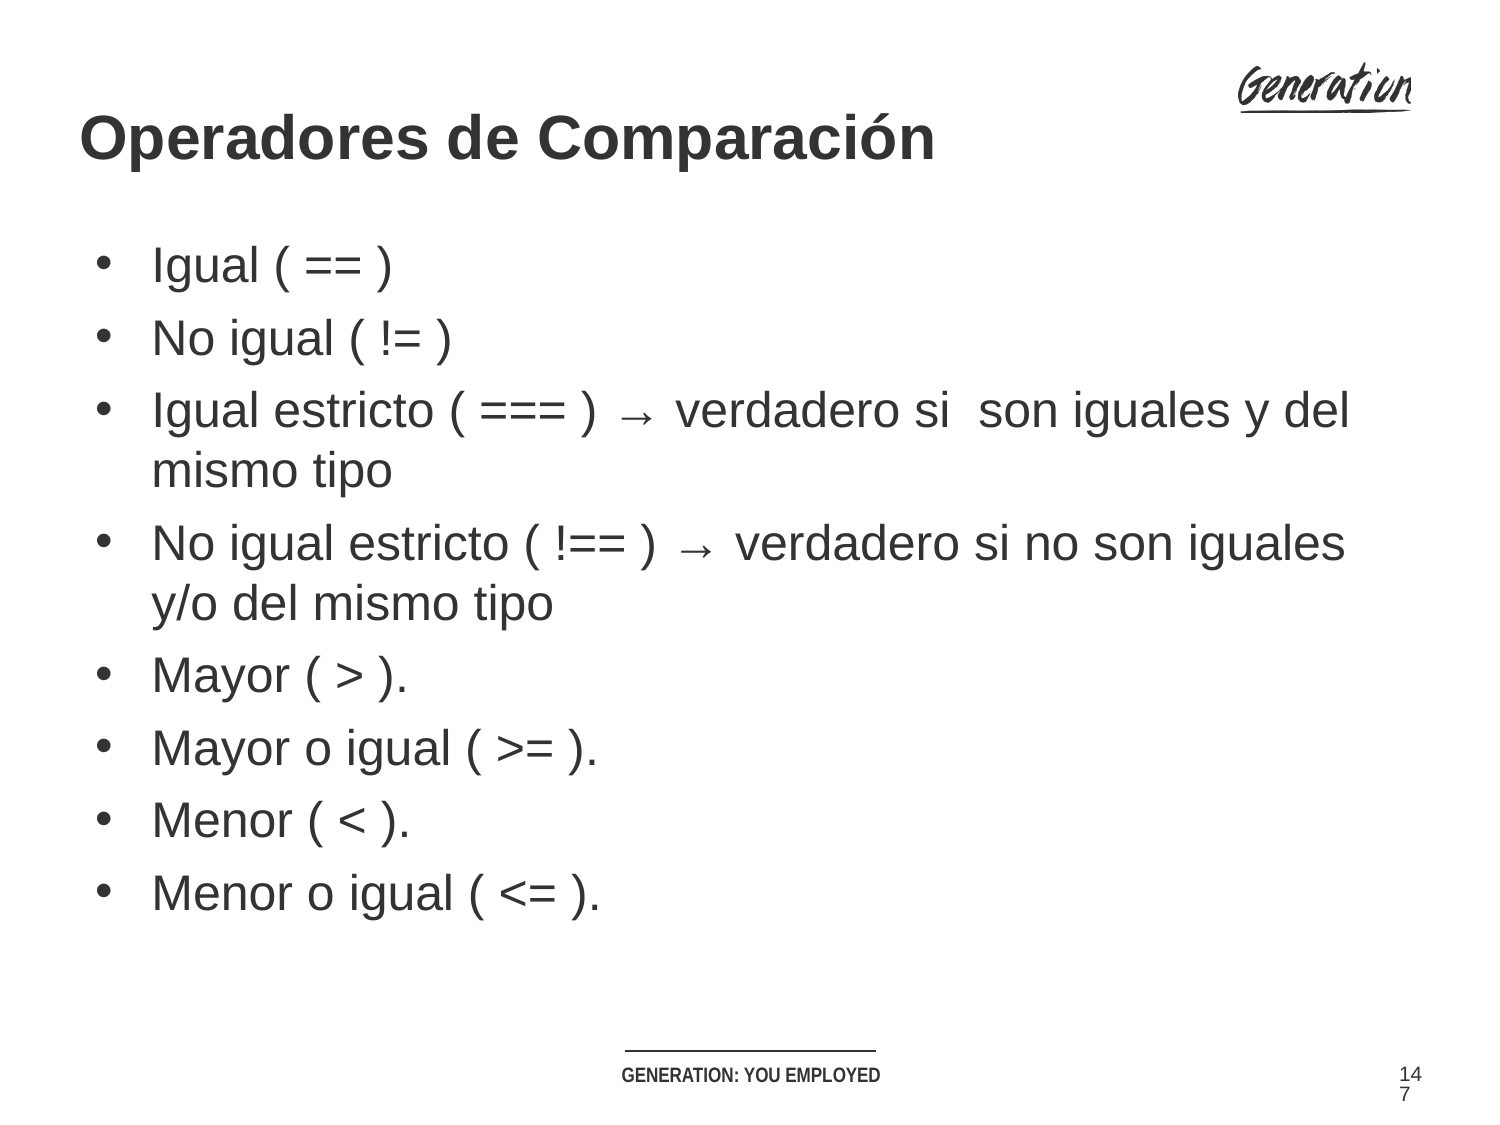

Operadores de Comparación
Igual ( == )
No igual ( != )
Igual estricto ( === ) → verdadero si  son iguales y del mismo tipo
No igual estricto ( !== ) → verdadero si no son iguales y/o del mismo tipo
Mayor ( > ).
Mayor o igual ( >= ).
Menor ( < ).
Menor o igual ( <= ).